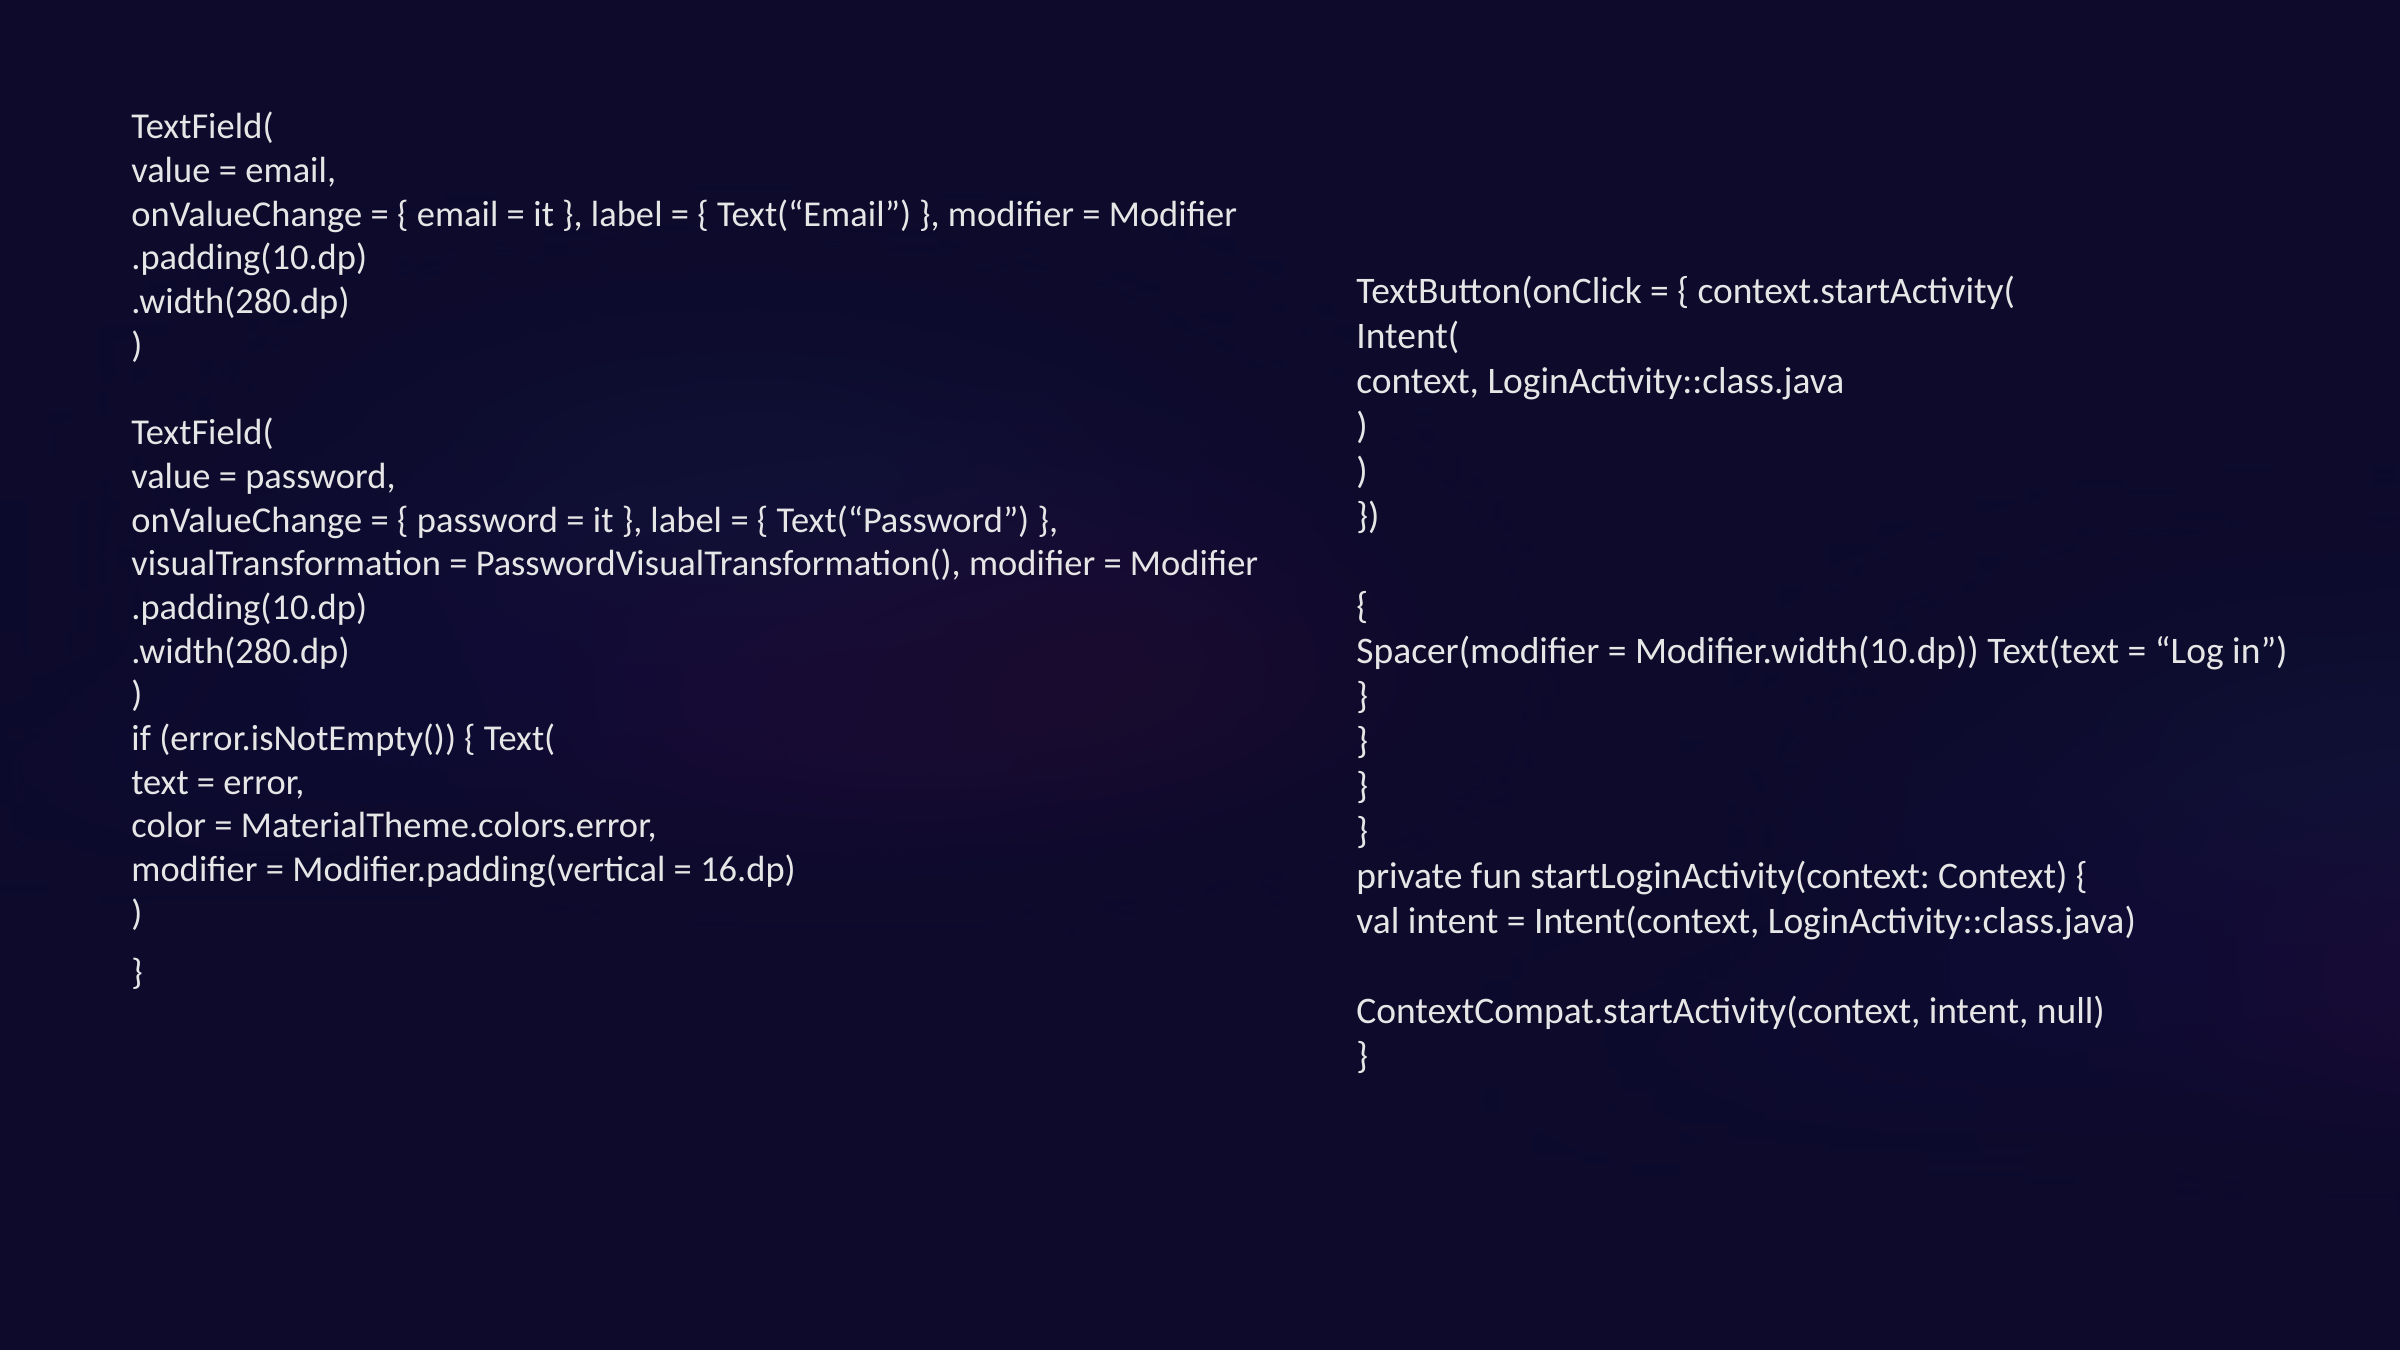

TextField(
value = email,
onValueChange = { email = it }, label = { Text(“Email”) }, modifier = Modifier
.padding(10.dp)
.width(280.dp)
)

TextField(
value = password,
onValueChange = { password = it }, label = { Text(“Password”) },
visualTransformation = PasswordVisualTransformation(), modifier = Modifier
.padding(10.dp)
.width(280.dp)
)
if (error.isNotEmpty()) { Text(
text = error,
color = MaterialTheme.colors.error,
modifier = Modifier.padding(vertical = 16.dp)
)
}
TextButton(onClick = { context.startActivity(
Intent(
context, LoginActivity::class.java
)
)
})

{
Spacer(modifier = Modifier.width(10.dp)) Text(text = “Log in”)
}
}
}
}
private fun startLoginActivity(context: Context) {
val intent = Intent(context, LoginActivity::class.java)

ContextCompat.startActivity(context, intent, null)
}